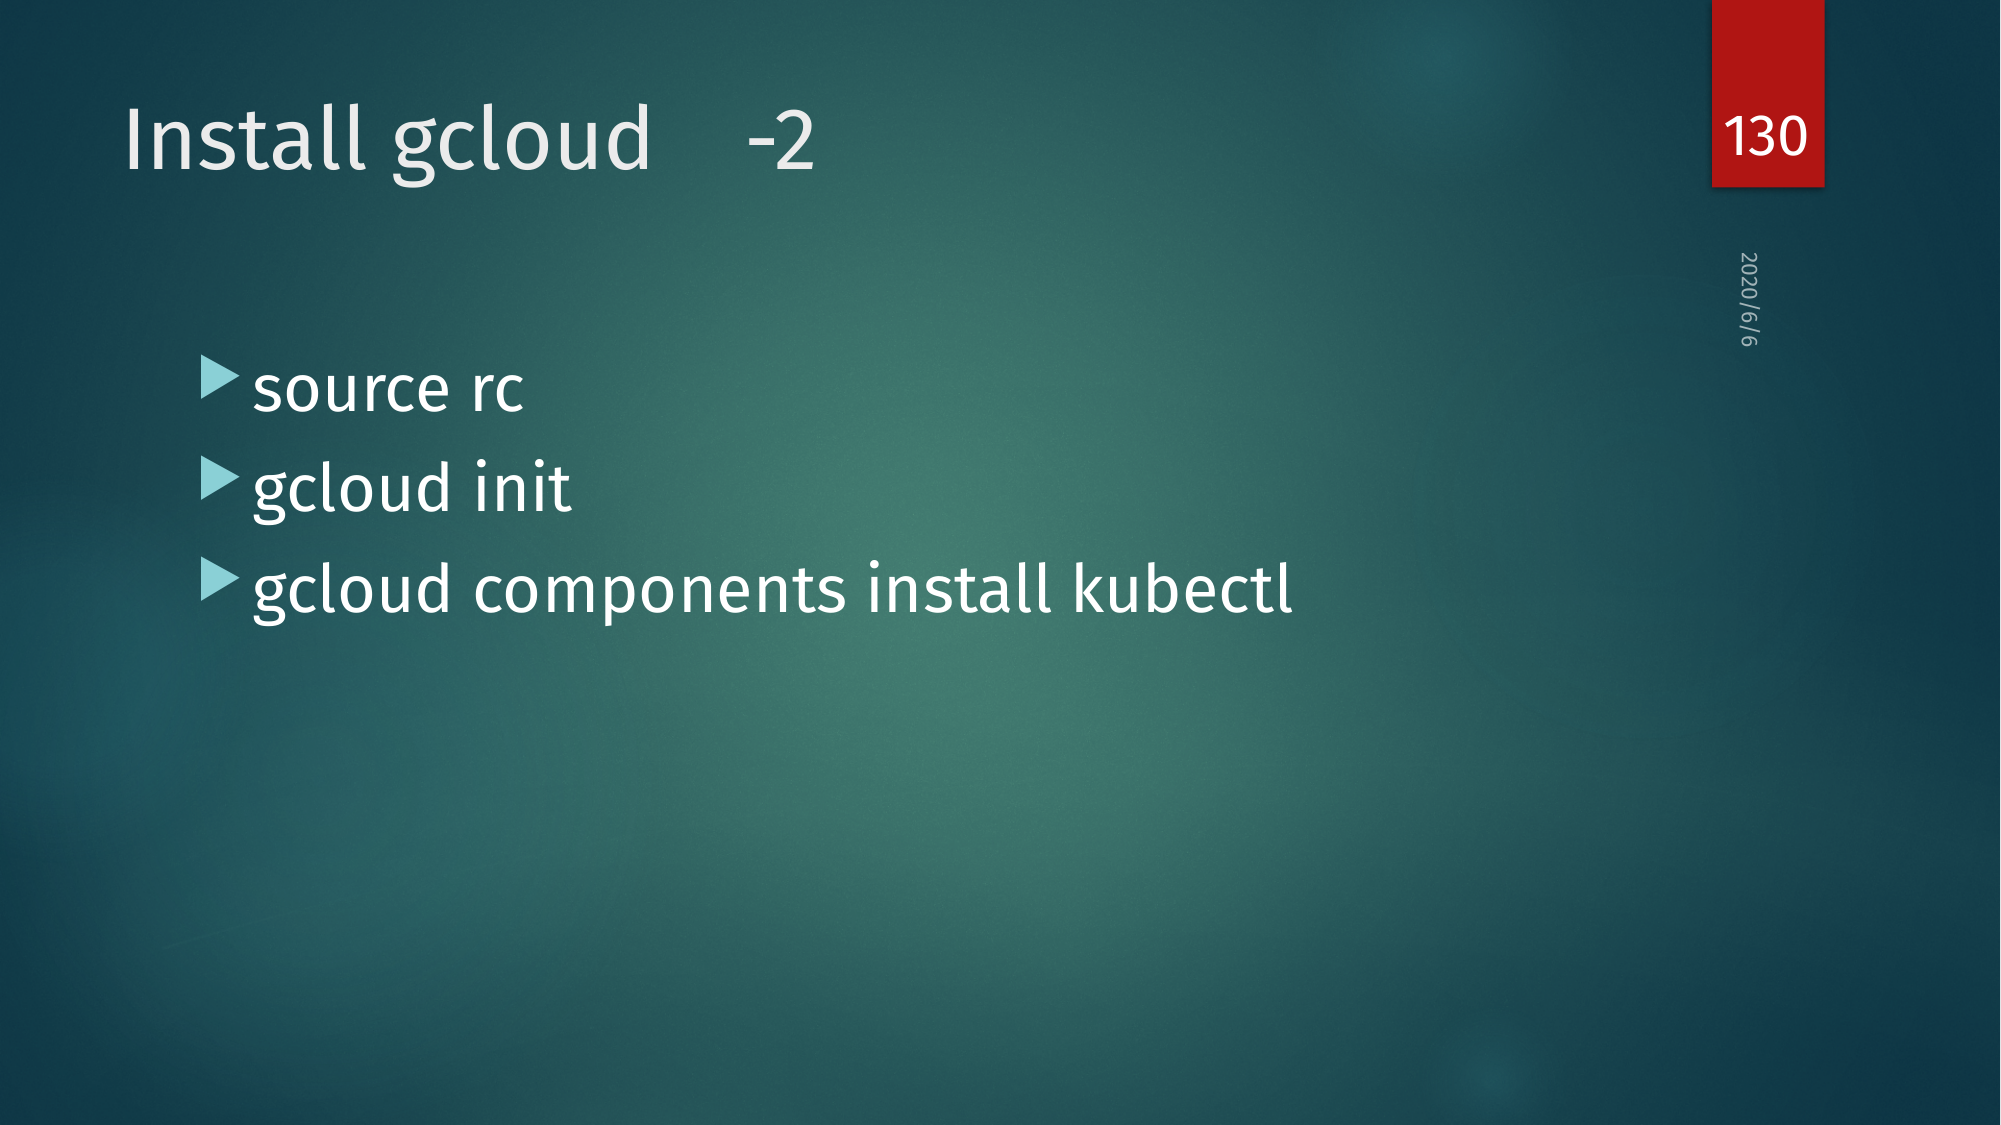

130
# Install gcloud	 -2
2020/6/6
source rc
gcloud init
gcloud components install kubectl